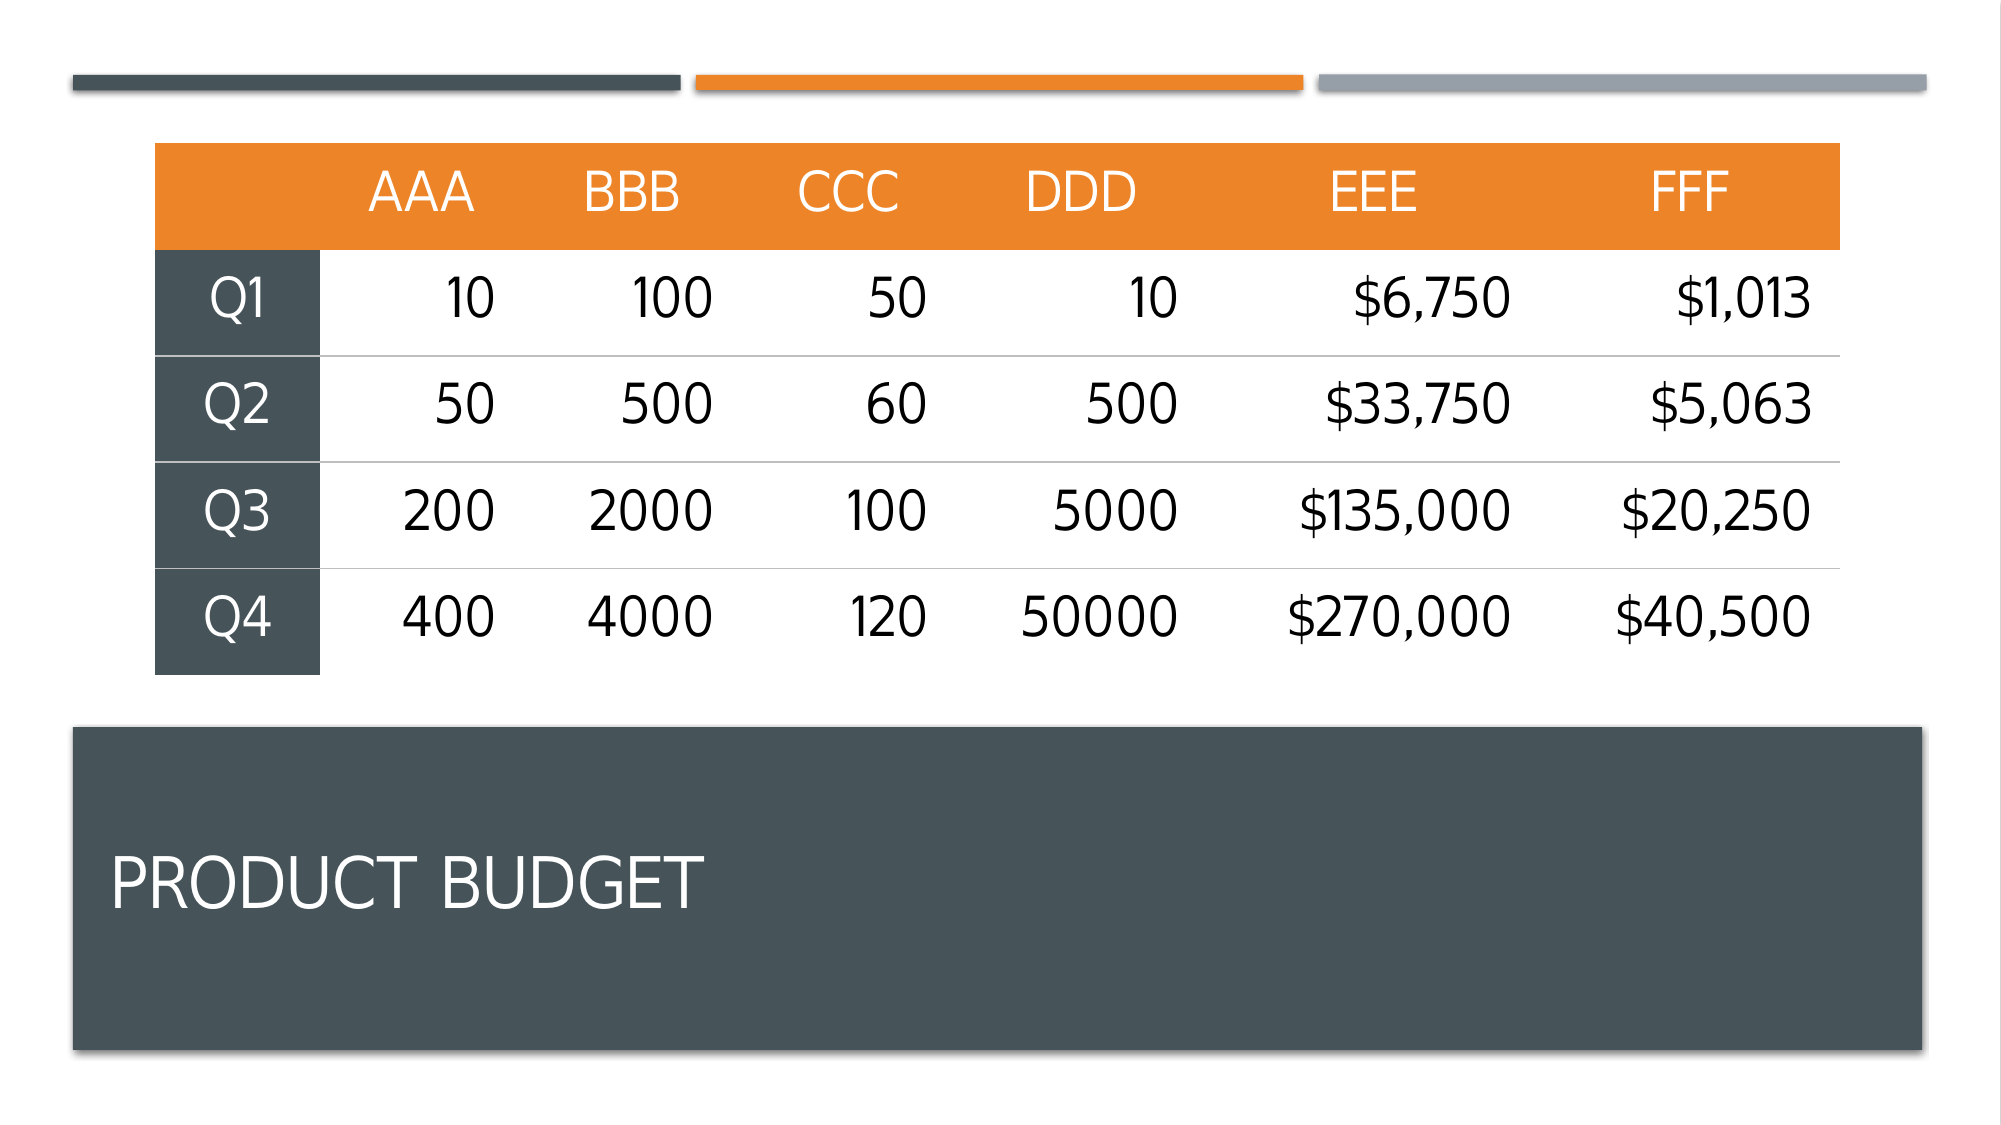

|  | AAA | BBB | CCC | DDD | EEE | FFF |
| --- | --- | --- | --- | --- | --- | --- |
| Q1 | 10 | 100 | 50 | 10 | $6,750 | $1,013 |
| Q2 | 50 | 500 | 60 | 500 | $33,750 | $5,063 |
| Q3 | 200 | 2000 | 100 | 5000 | $135,000 | $20,250 |
| Q4 | 400 | 4000 | 120 | 50000 | $270,000 | $40,500 |

# Product Budget